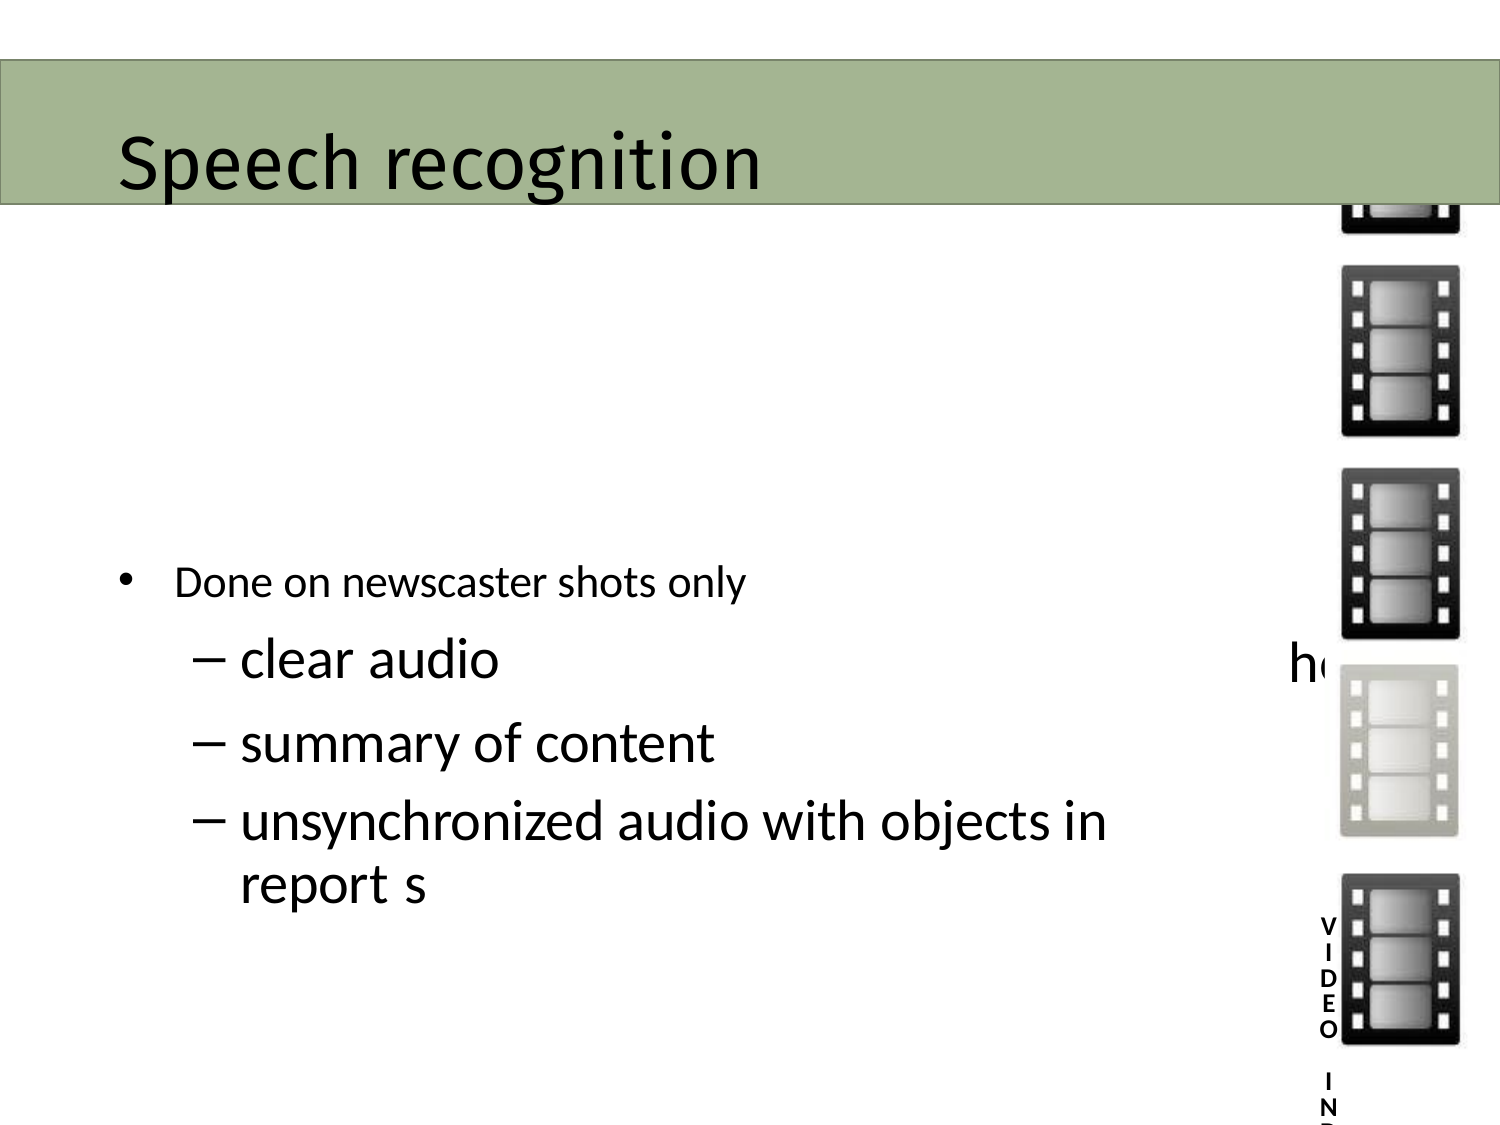

Speech recognition
# Speech Recognition
Done on newscaster shots only
clear audio
summary of content
unsynchronized audio with objects in report s
VIDEO INDEXING
News
Lecture
hots.